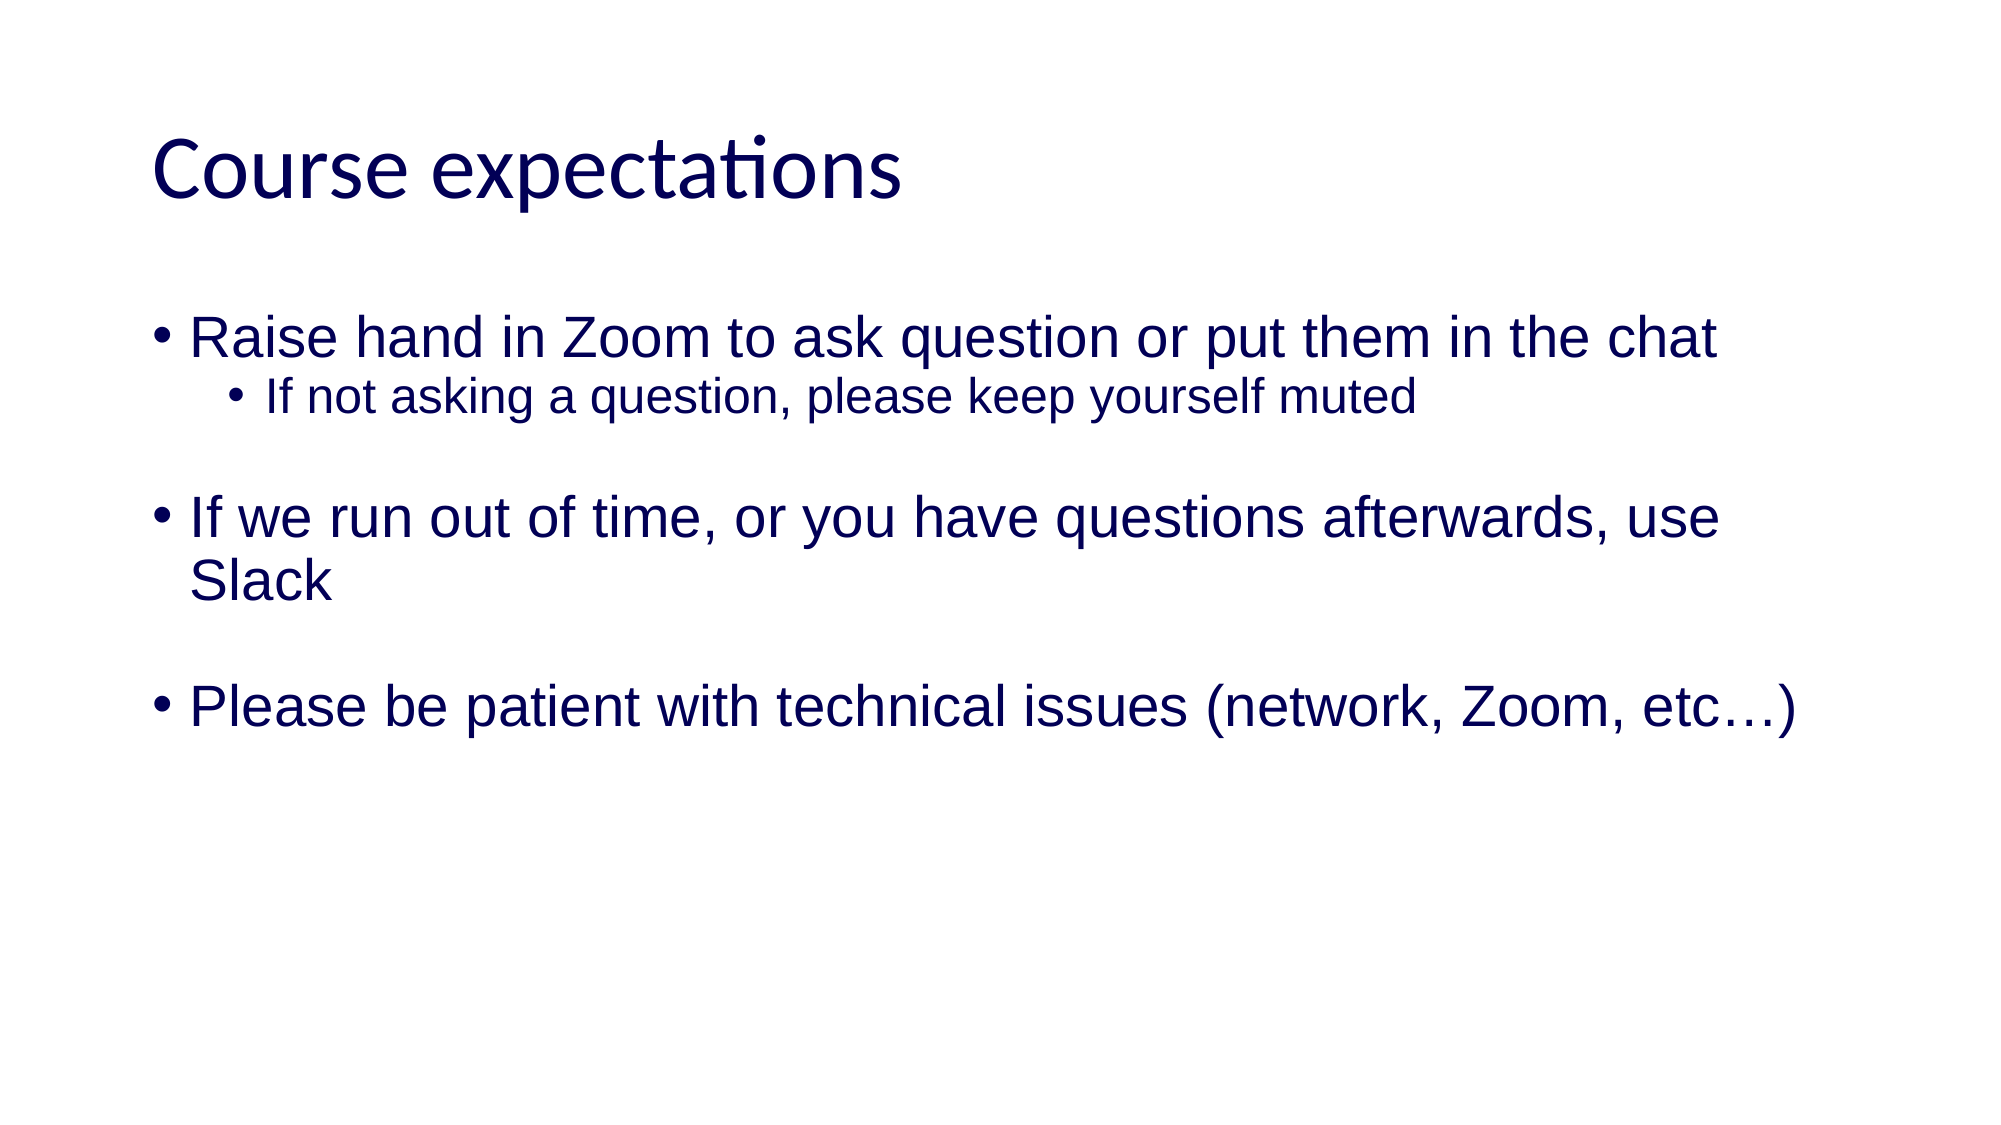

# Course expectations
Raise hand in Zoom to ask question or put them in the chat
If not asking a question, please keep yourself muted

If we run out of time, or you have questions afterwards, use Slack

Please be patient with technical issues (network, Zoom, etc…)